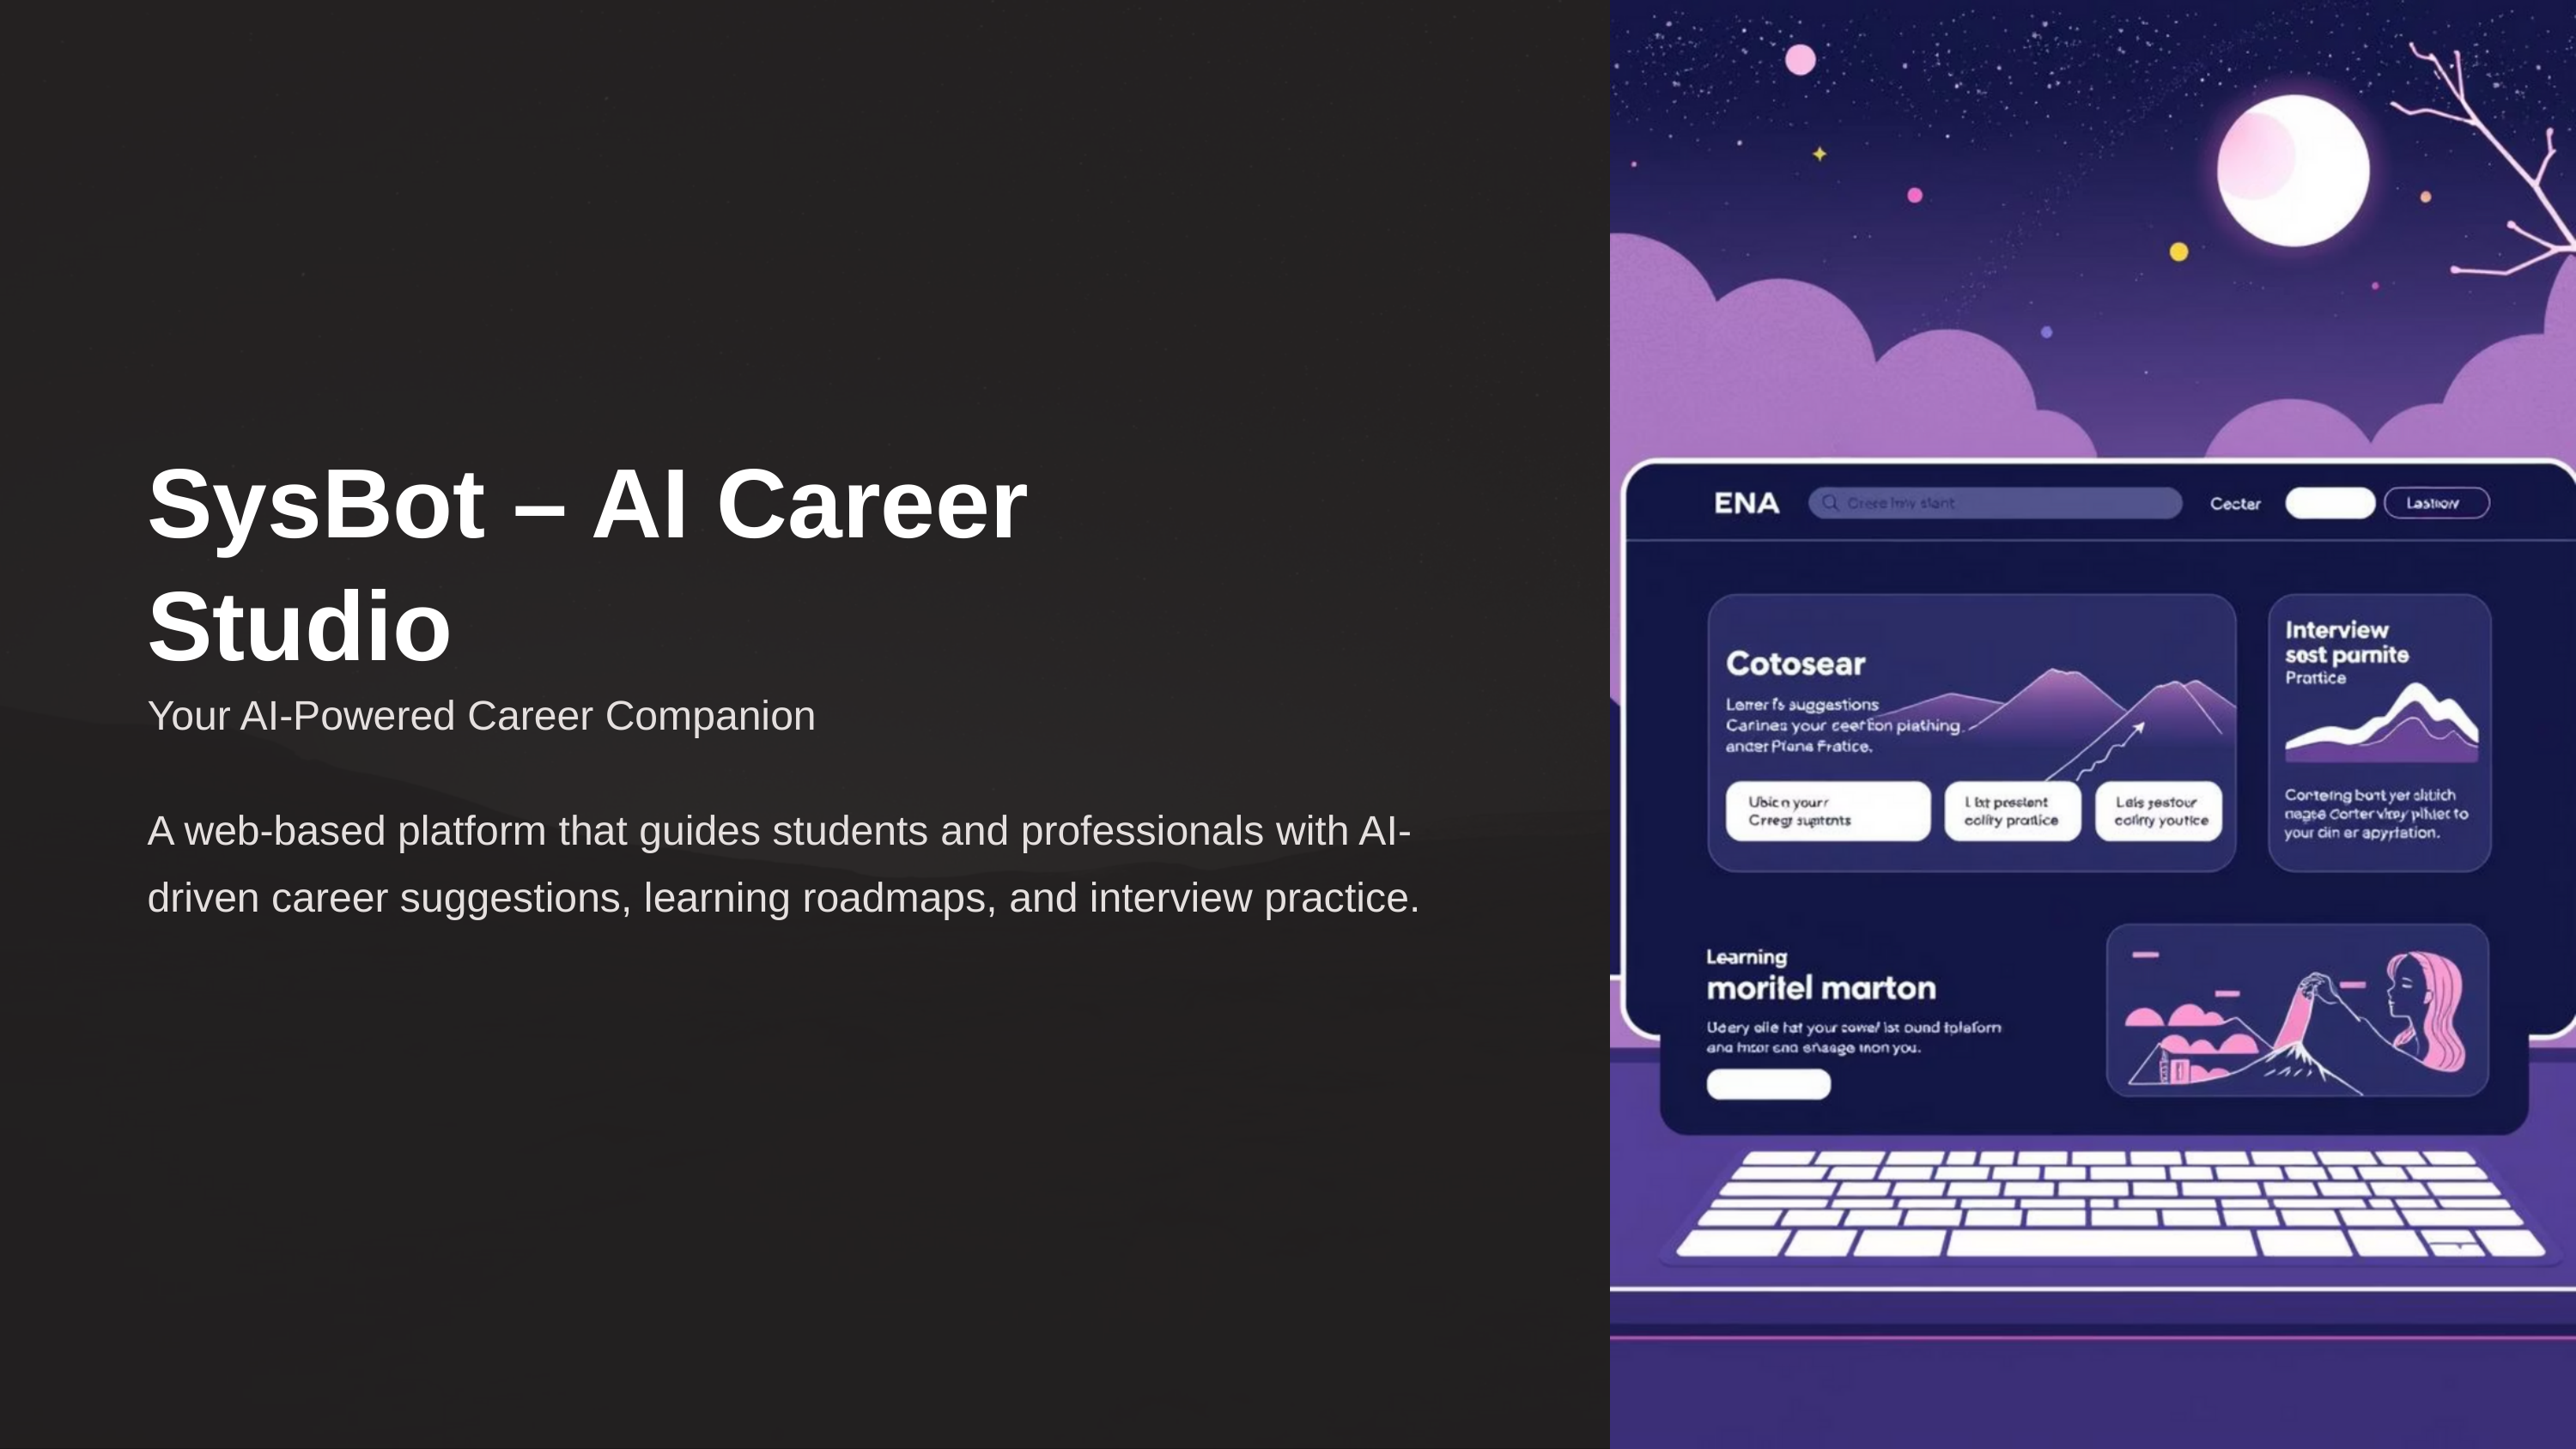

SysBot – AI Career Studio

Your AI-Powered Career Companion
A web-based platform that guides students and professionals with AI-driven career suggestions, learning roadmaps, and interview practice.